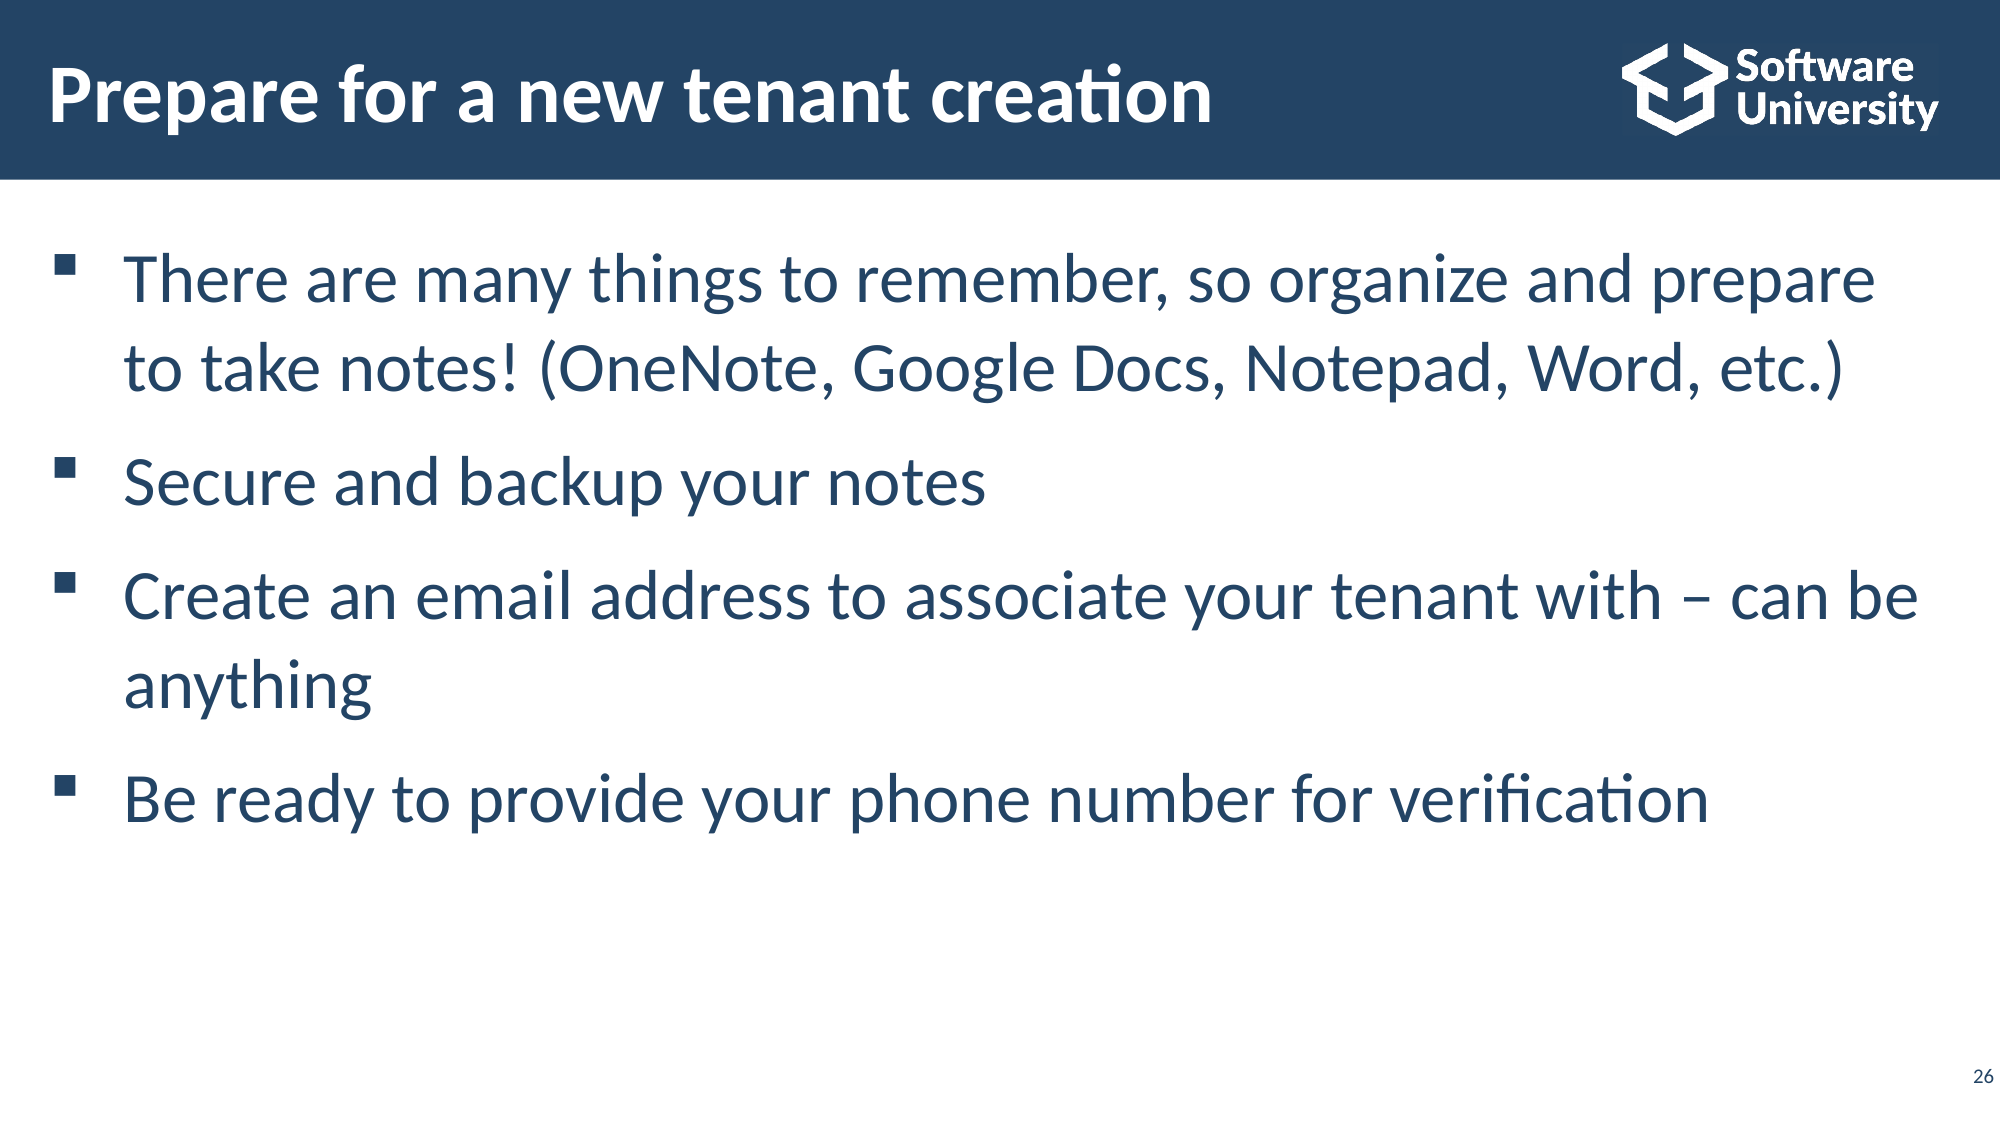

# Prepare for a new tenant creation
There are many things to remember, so organize and prepare
to take notes! (OneNote, Google Docs, Notepad, Word, etc.)
Secure and backup your notes
Create an email address to associate your tenant with – can be anything
Be ready to provide your phone number for verification
26